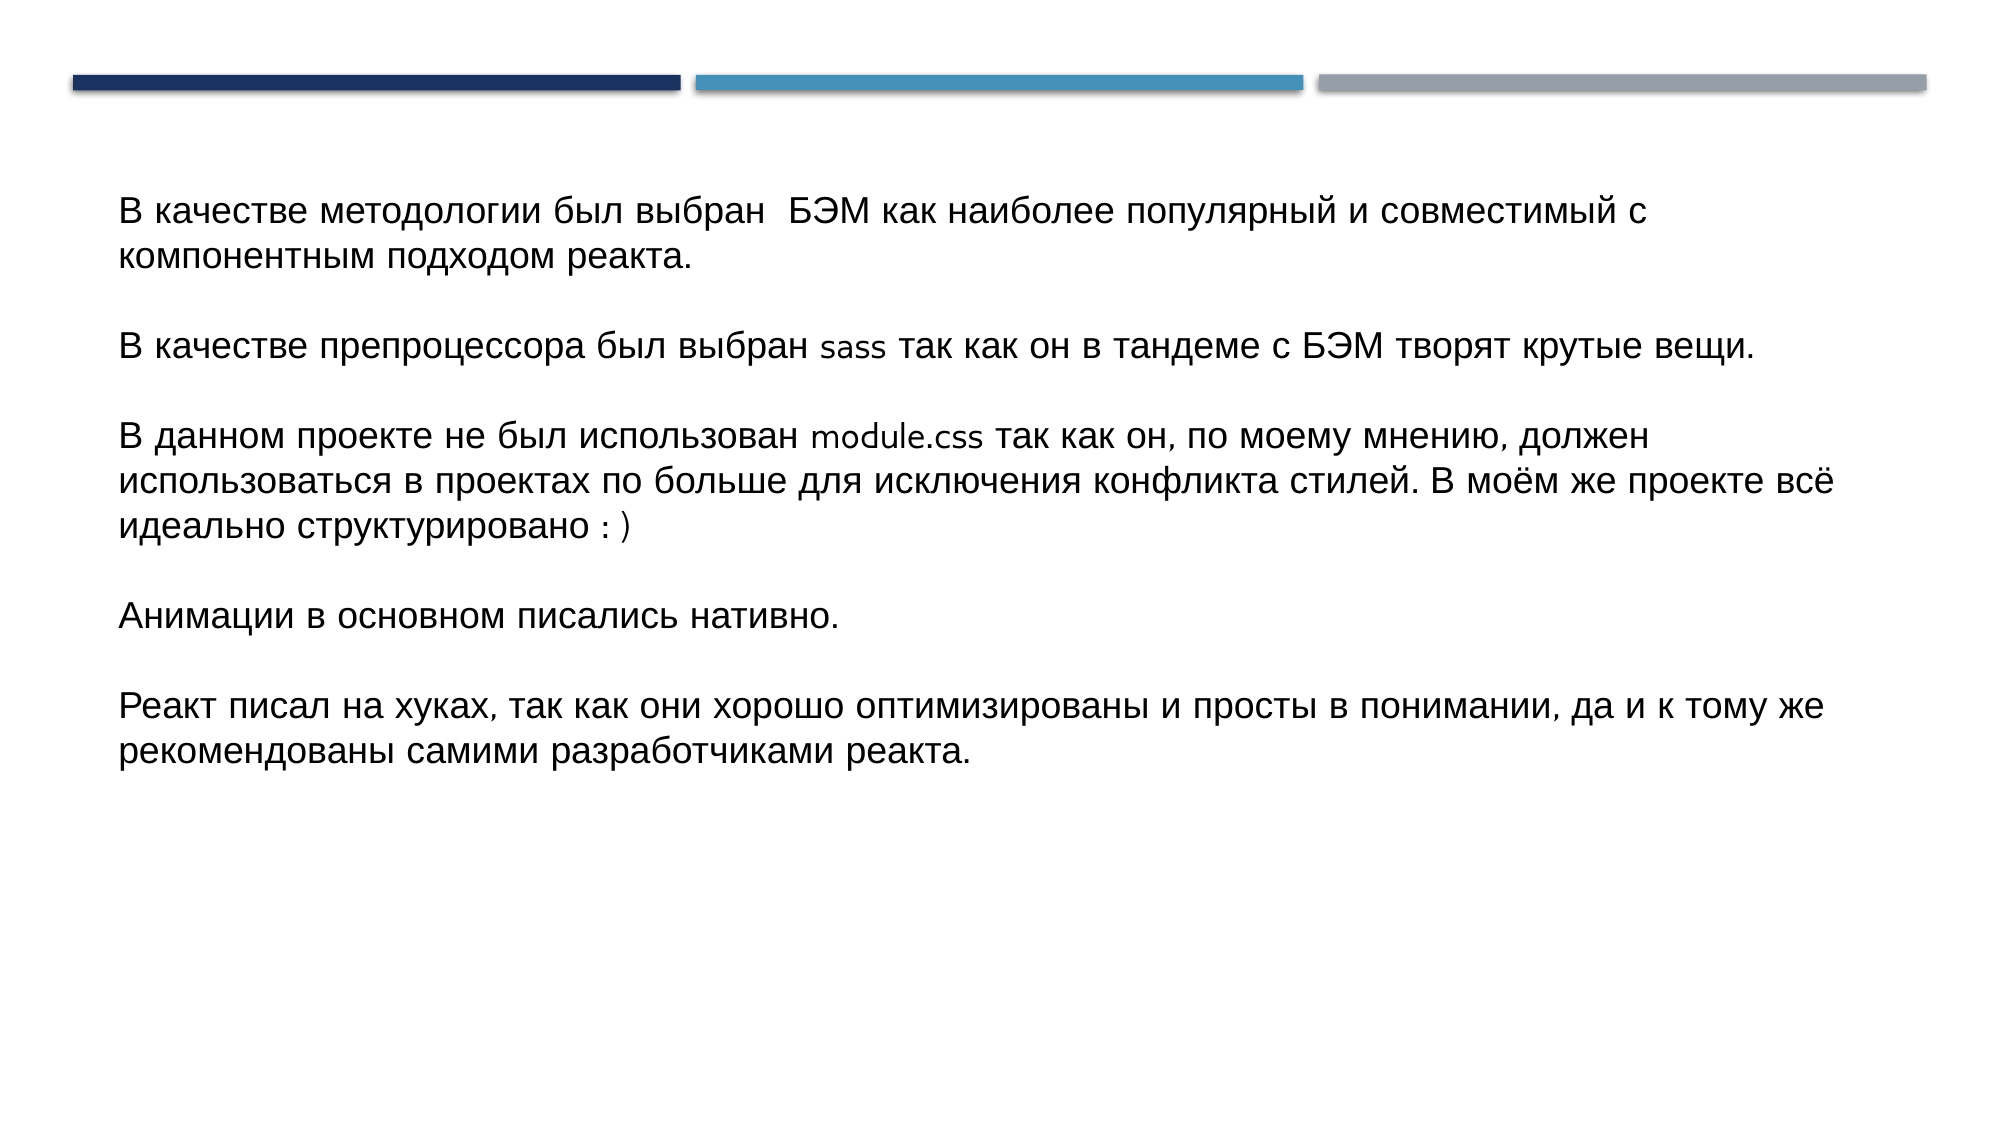

В качестве методологии был выбран  БЭМ как наиболее популярный и совместимый с компонентным подходом реакта.

В качестве препроцессора был выбран sass так как он в тандеме с БЭМ творят крутые вещи.

В данном проекте не был использован module.css так как он, по моему мнению, должен использоваться в проектах по больше для исключения конфликта стилей. В моём же проекте всё идеально структурировано : )

Анимации в основном писались нативно.

Реакт писал на хуках, так как они хорошо оптимизированы и просты в понимании, да и к тому же рекомендованы самими разработчиками реакта.